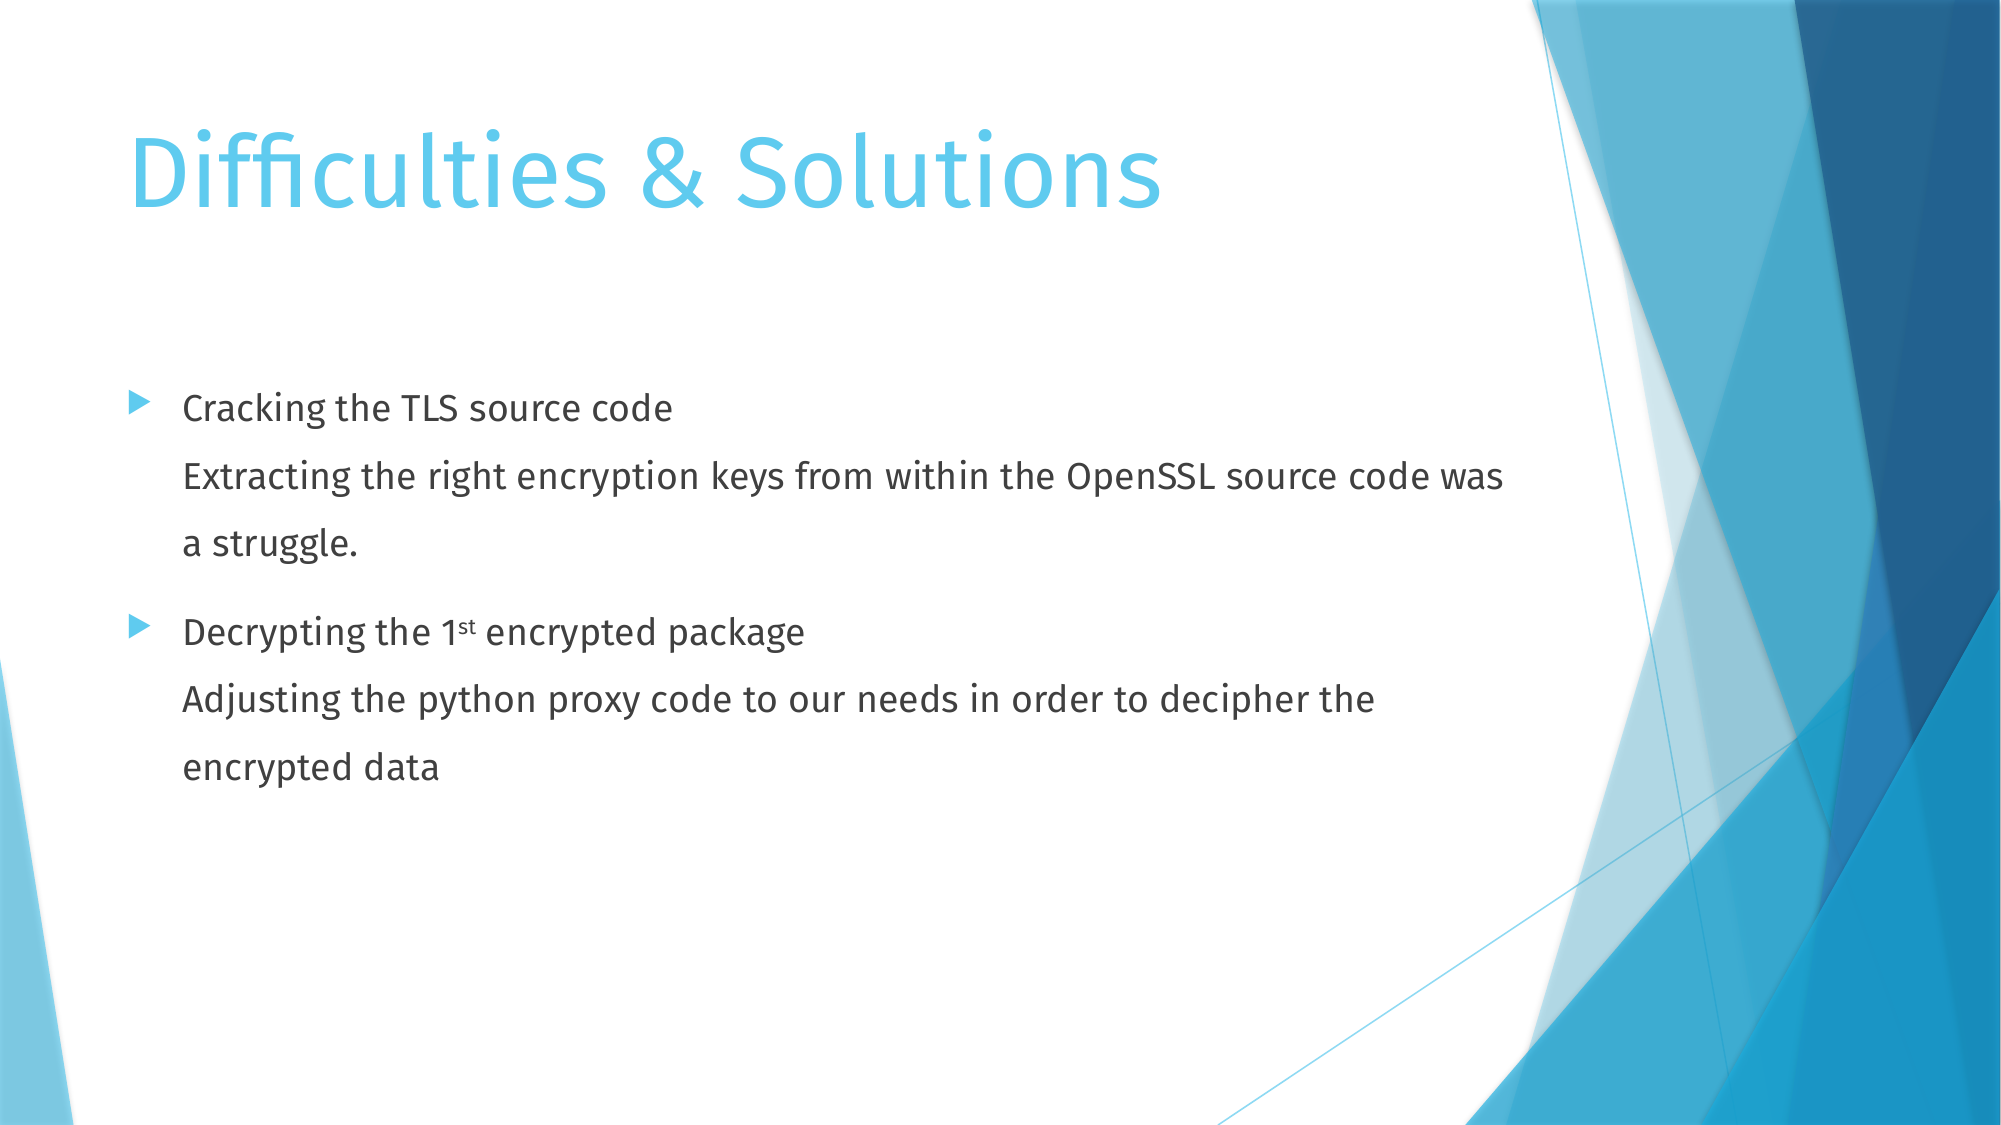

# Difficulties & Solutions
Cracking the TLS source code
Extracting the right encryption keys from within the OpenSSL source code was a struggle.
Decrypting the 1st encrypted package
Adjusting the python proxy code to our needs in order to decipher the encrypted data